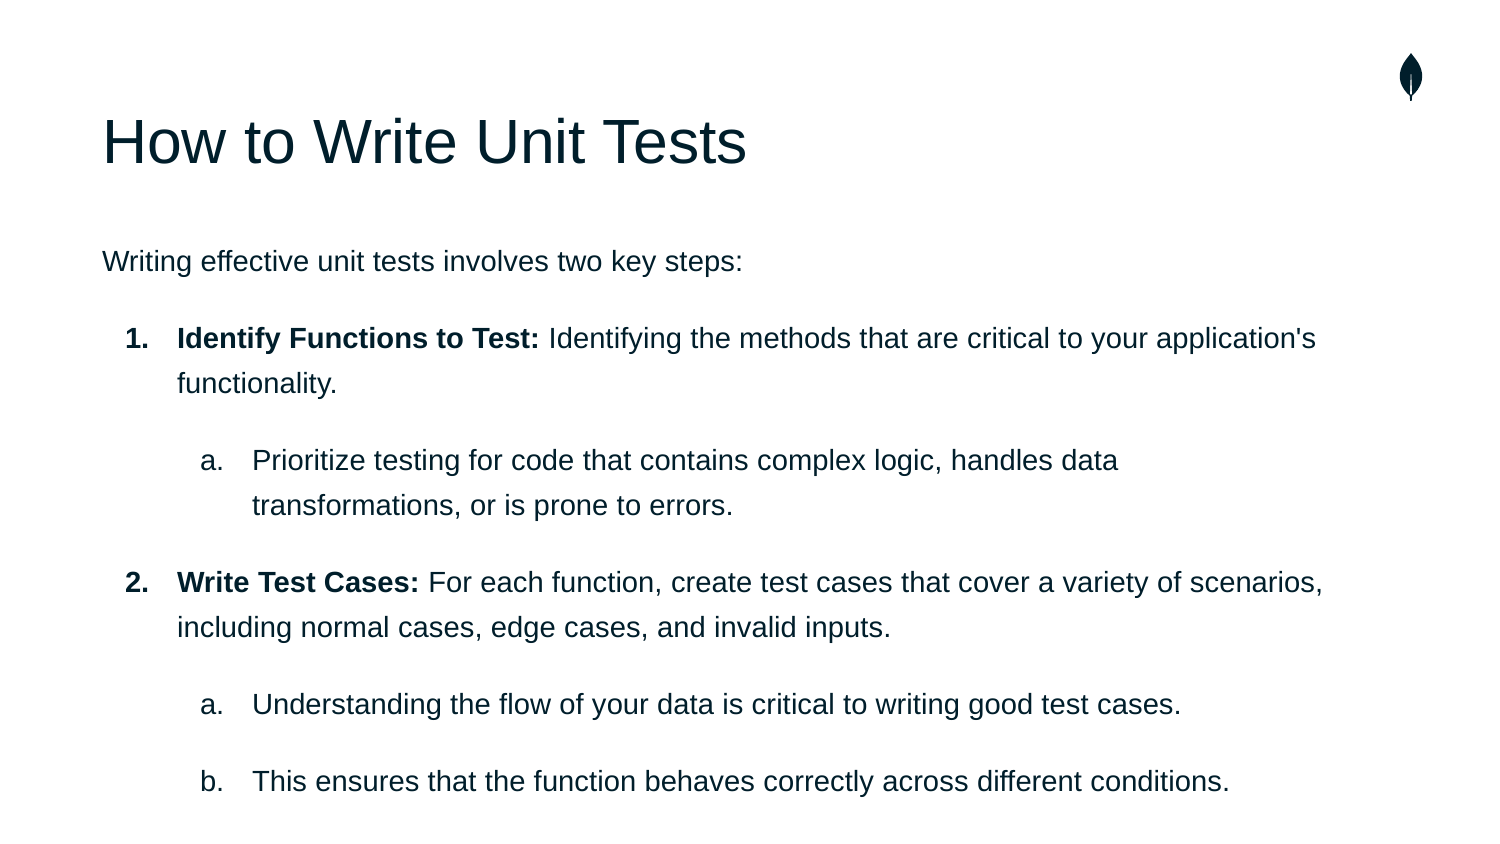

# How to Write Unit Tests
Writing effective unit tests involves two key steps:
Identify Functions to Test: Identifying the methods that are critical to your application's functionality.
Prioritize testing for code that contains complex logic, handles data transformations, or is prone to errors.
Write Test Cases: For each function, create test cases that cover a variety of scenarios, including normal cases, edge cases, and invalid inputs.
Understanding the flow of your data is critical to writing good test cases.
This ensures that the function behaves correctly across different conditions.